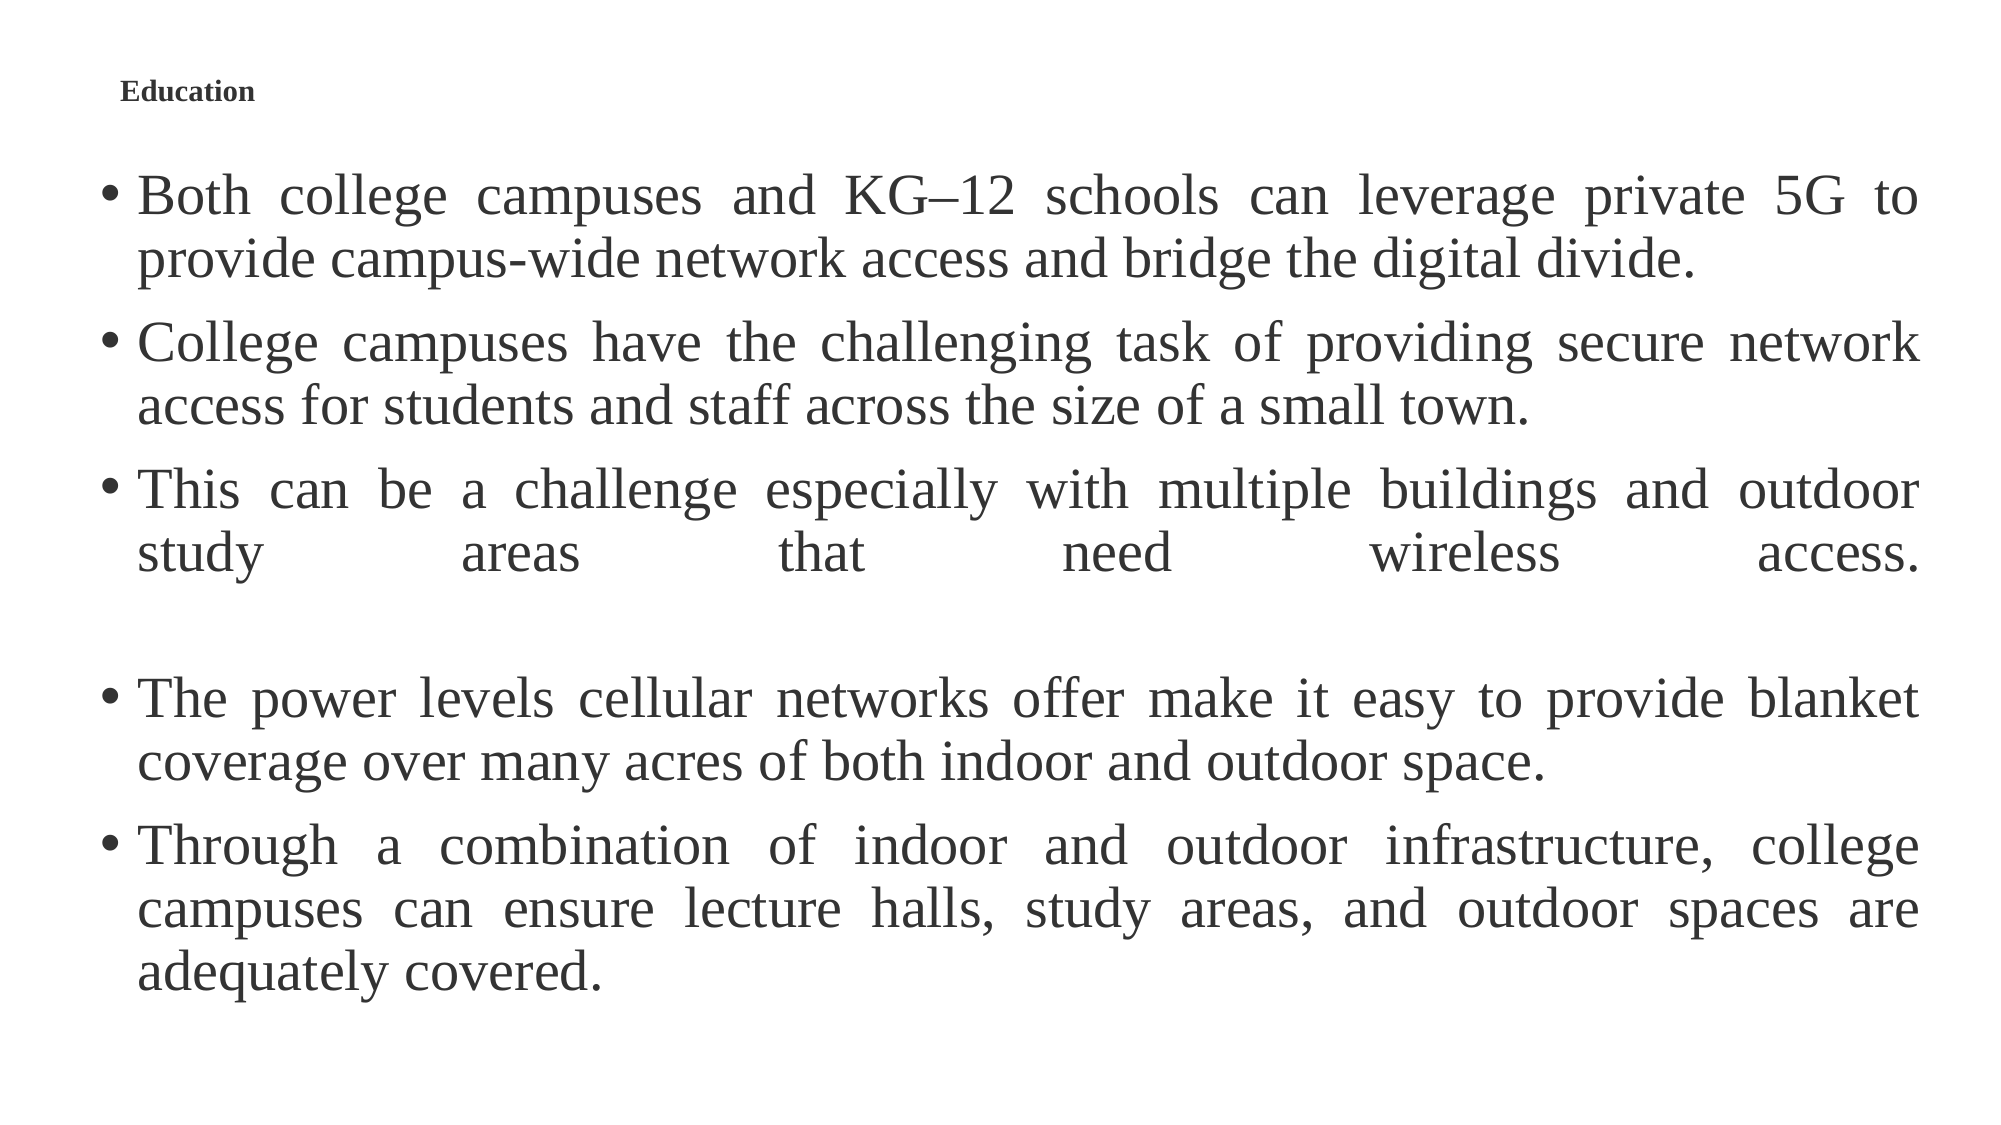

# Education
Both college campuses and KG–12 schools can leverage private 5G to provide campus-wide network access and bridge the digital divide.
College campuses have the challenging task of providing secure network access for students and staff across the size of a small town.
This can be a challenge especially with multiple buildings and outdoor study areas that need wireless access.
The power levels cellular networks offer make it easy to provide blanket coverage over many acres of both indoor and outdoor space.
Through a combination of indoor and outdoor infrastructure, college campuses can ensure lecture halls, study areas, and outdoor spaces are adequately covered.